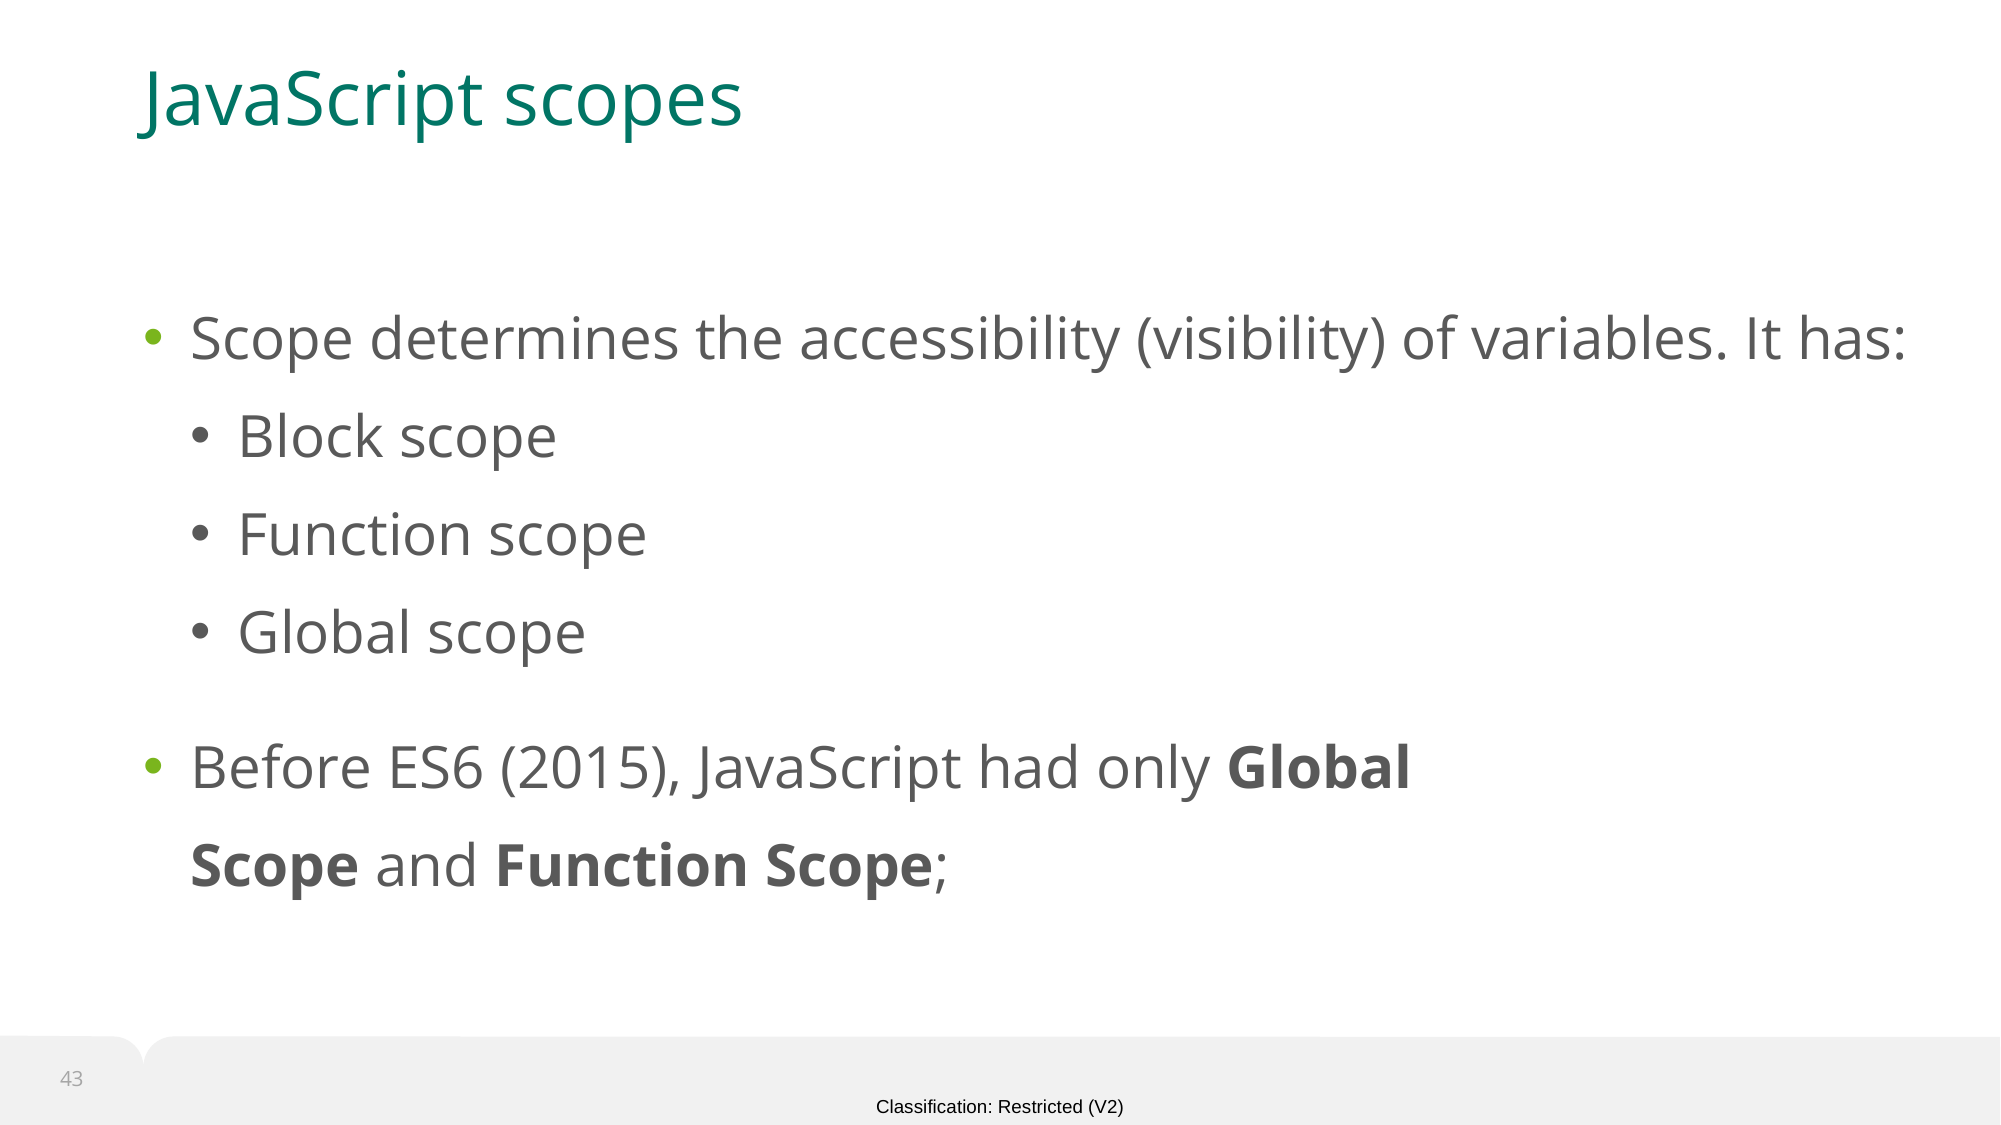

# JavaScript scopes
Scope determines the accessibility (visibility) of variables. It has:
Block scope
Function scope
Global scope
Before ES6 (2015), JavaScript had only Global Scope and Function Scope;
43